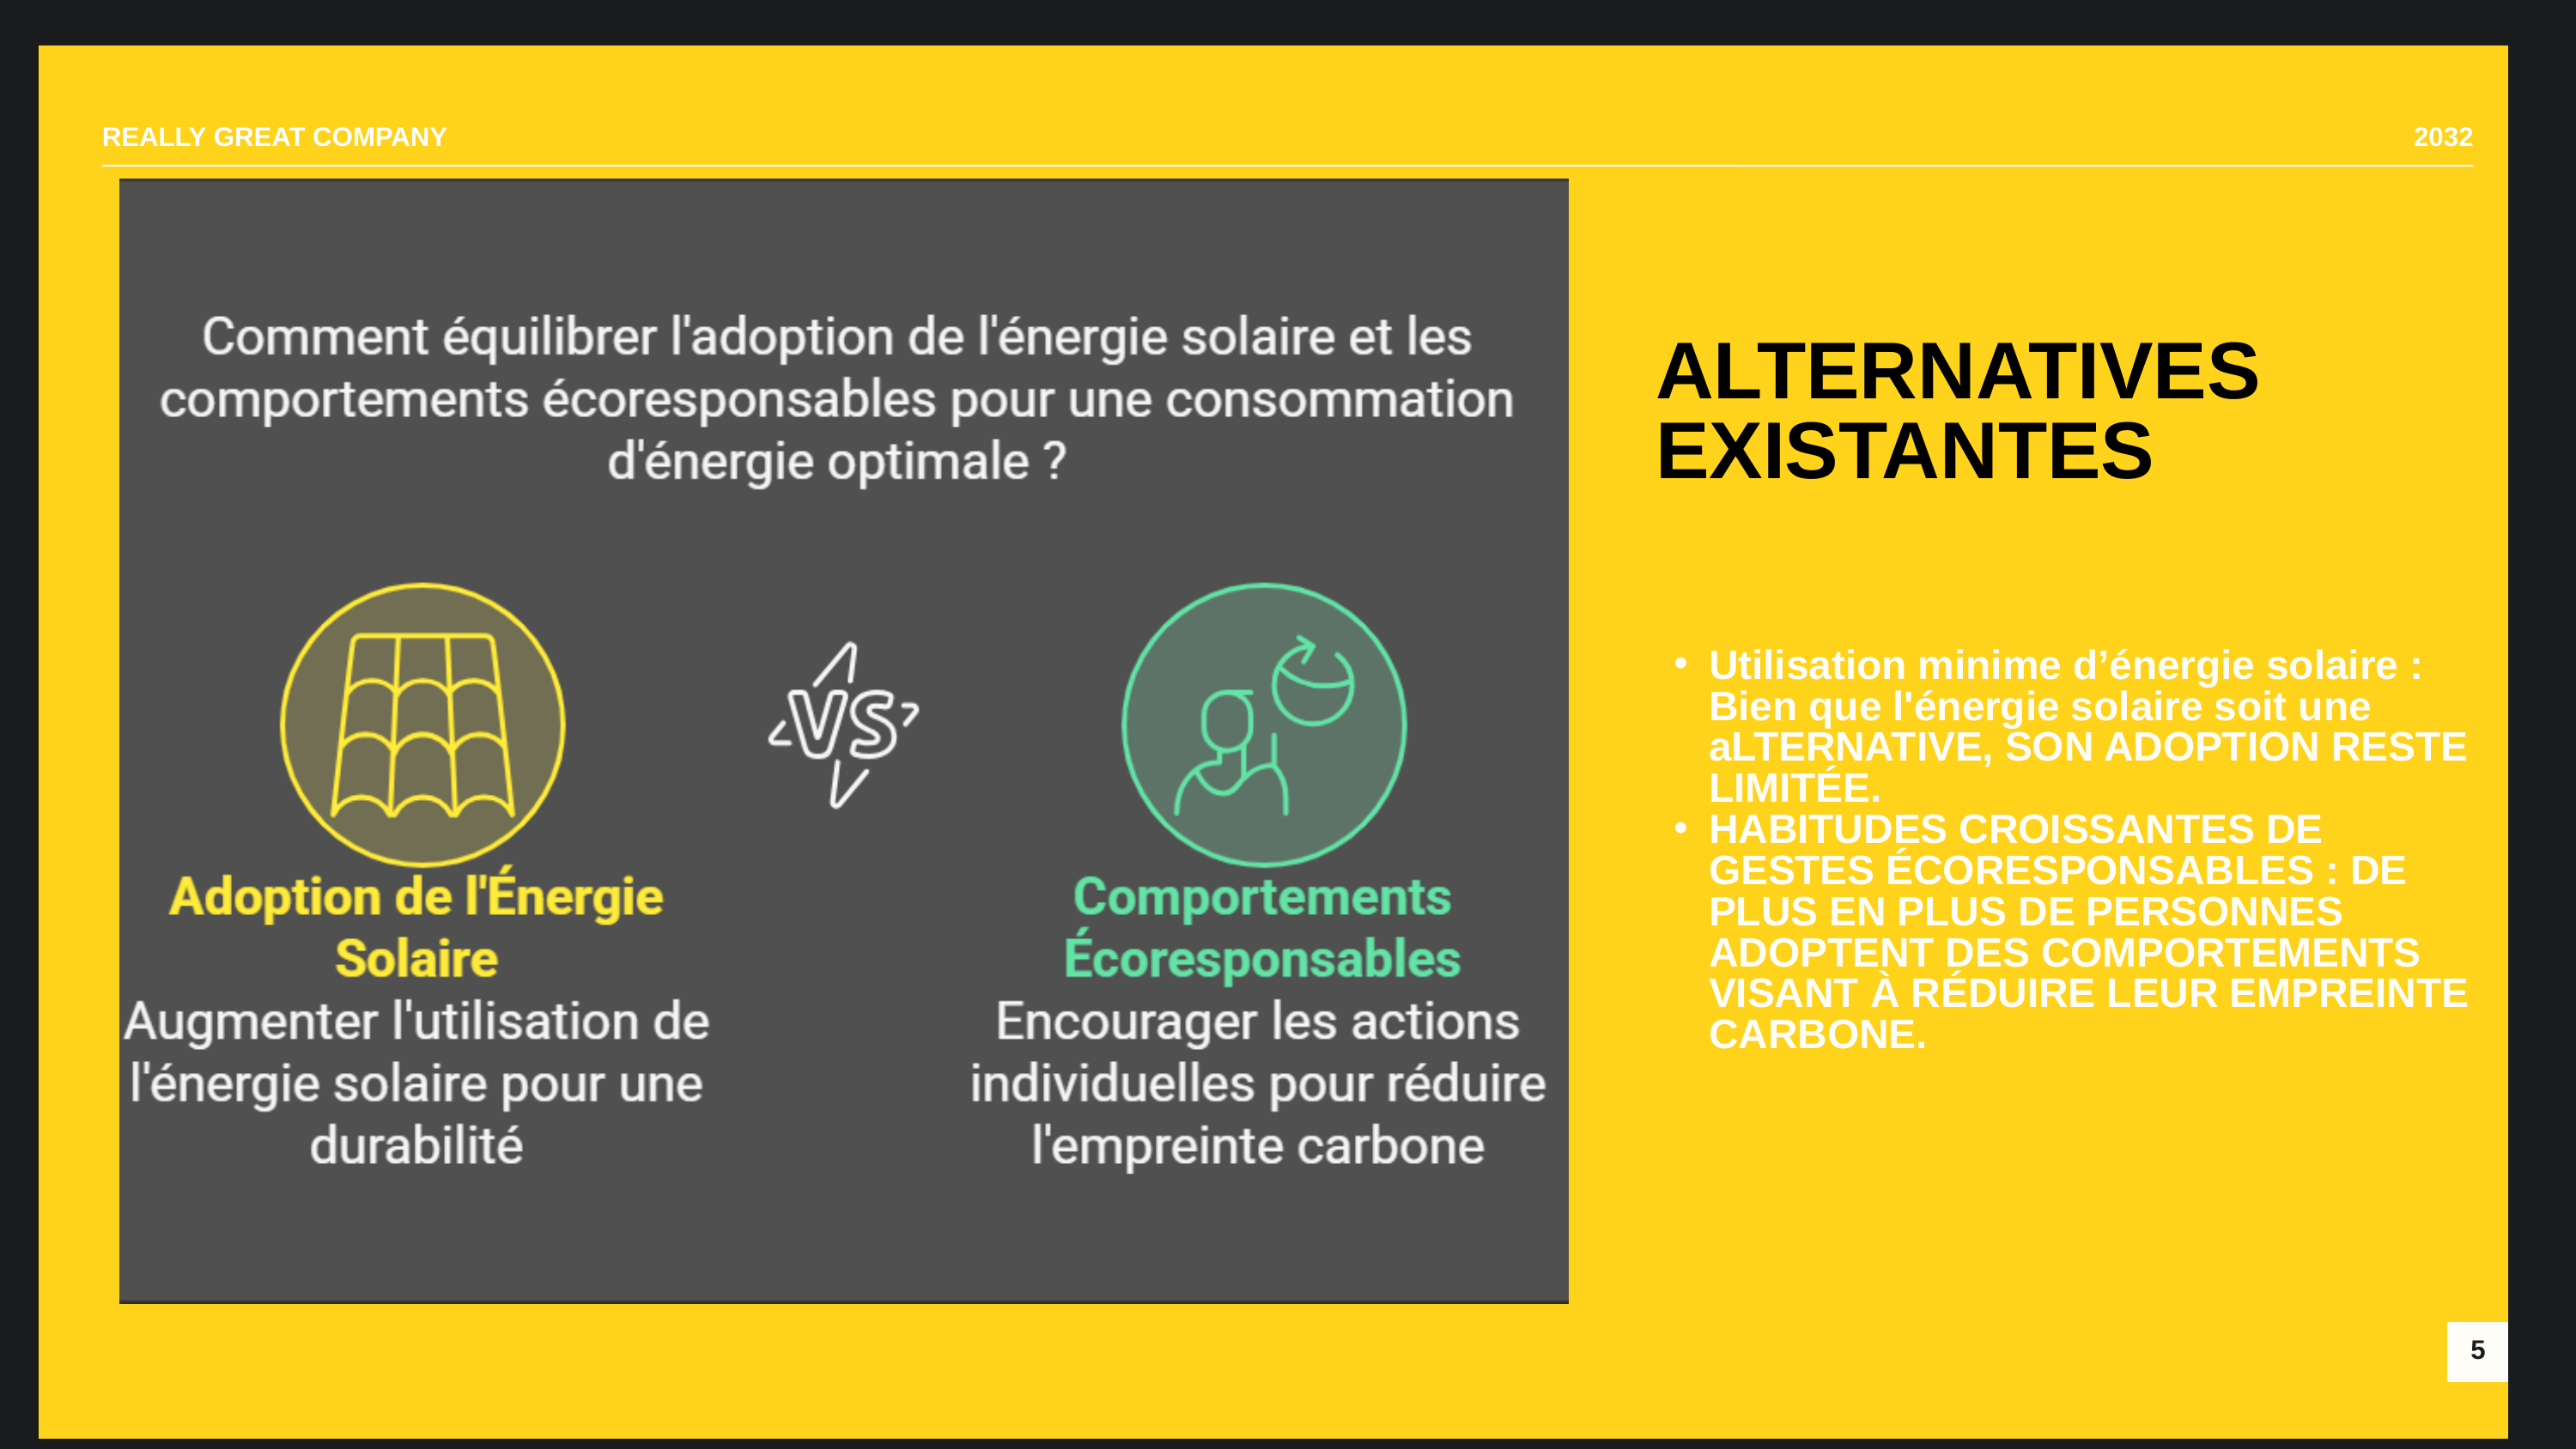

REALLY GREAT COMPANY
2032

ALTERNATIVES EXISTANTES

Utilisation minime d’énergie solaire : Bien que l'énergie solaire soit une aLTERNATIVE, SON ADOPTION RESTE LIMITÉE.
HABITUDES CROISSANTES DE GESTES ÉCORESPONSABLES : DE PLUS EN PLUS DE PERSONNES ADOPTENT DES COMPORTEMENTS VISANT À RÉDUIRE LEUR EMPREINTE CARBONE.

5